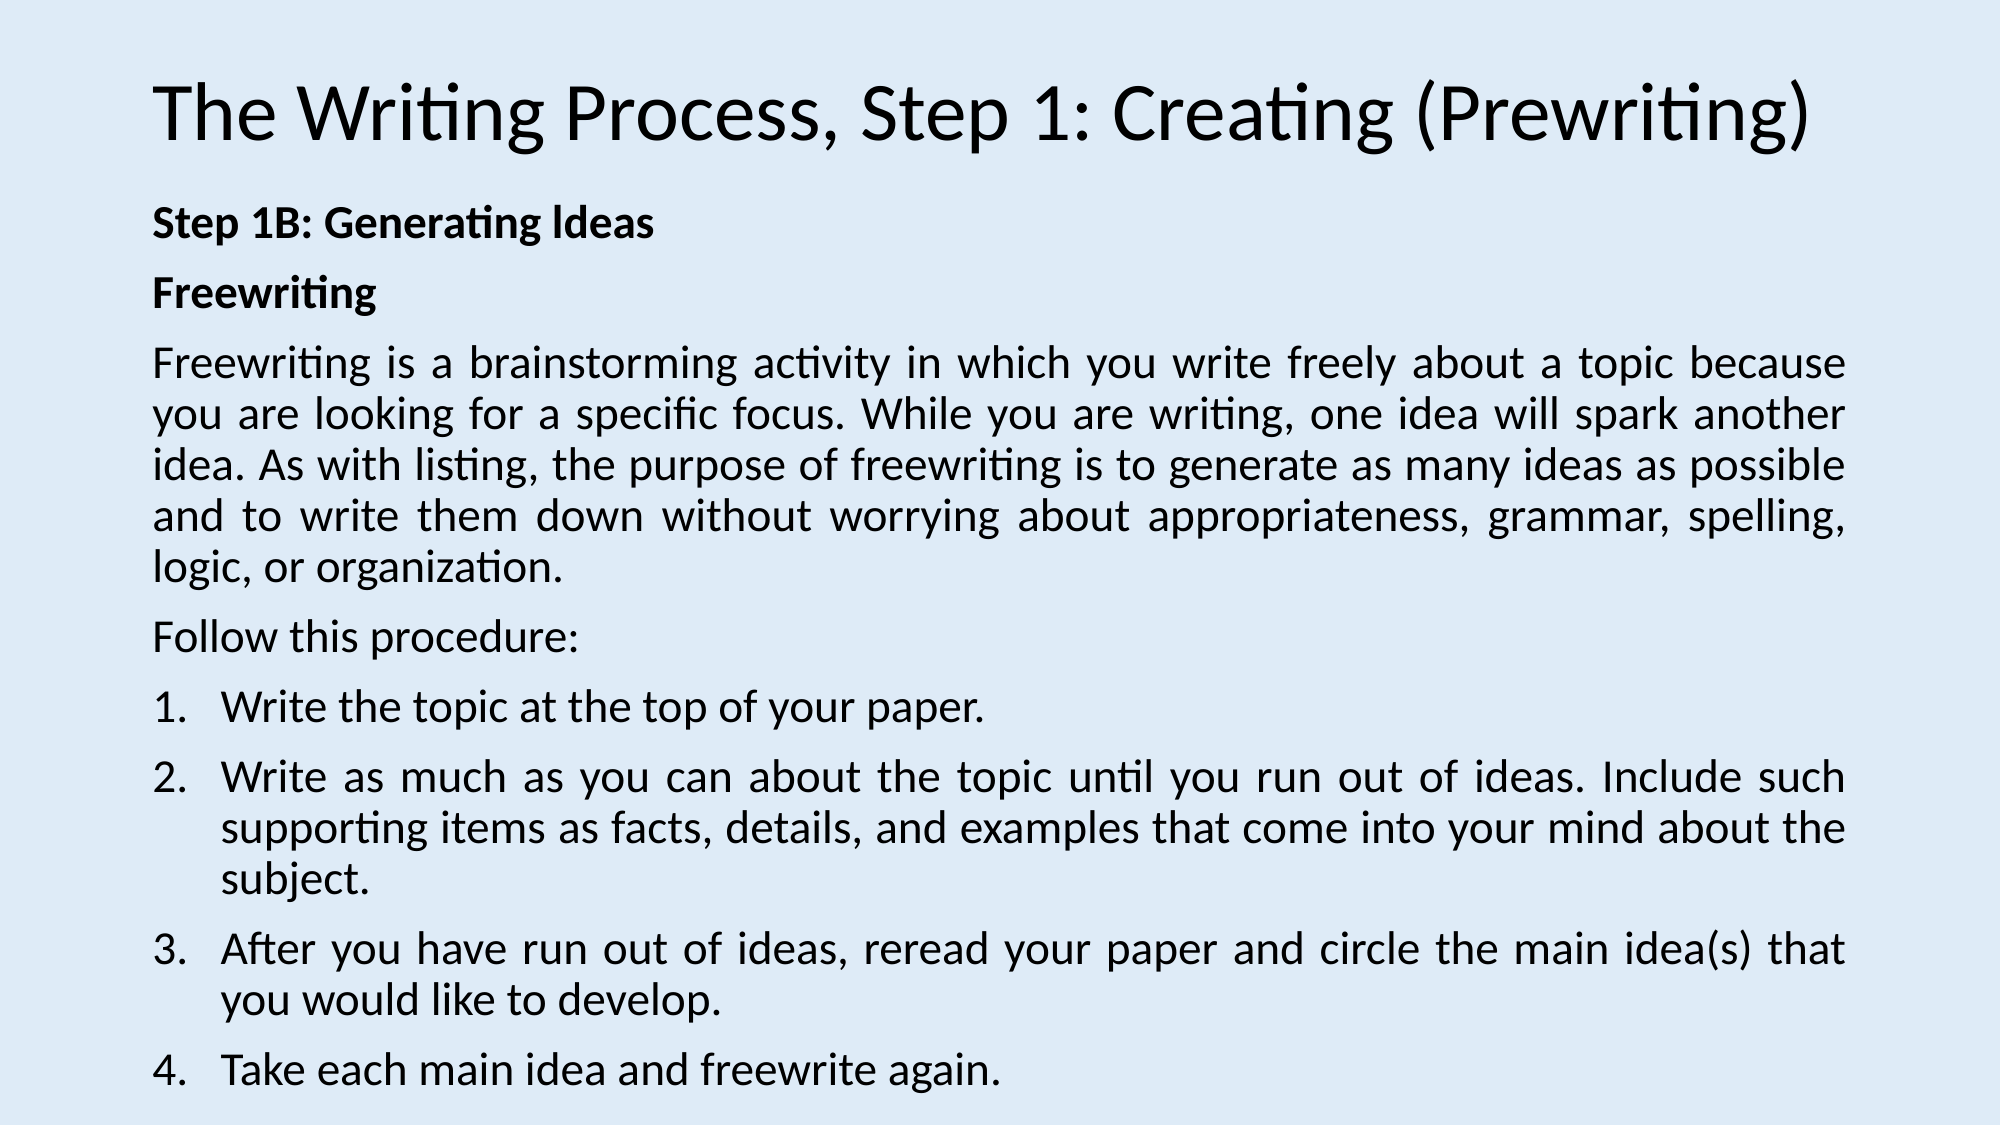

# The Writing Process, Step 1: Creating (Prewriting)
Step 1B: Generating ldeas
Freewriting
Freewriting is a brainstorming activity in which you write freely about a topic because you are looking for a specific focus. While you are writing, one idea will spark another idea. As with listing, the purpose of freewriting is to generate as many ideas as possible and to write them down without worrying about appropriateness, grammar, spelling, logic, or organization.
Follow this procedure:
Write the topic at the top of your paper.
Write as much as you can about the topic until you run out of ideas. Include such supporting items as facts, details, and examples that come into your mind about the subject.
After you have run out of ideas, reread your paper and circle the main idea(s) that you would like to develop.
Take each main idea and freewrite again.